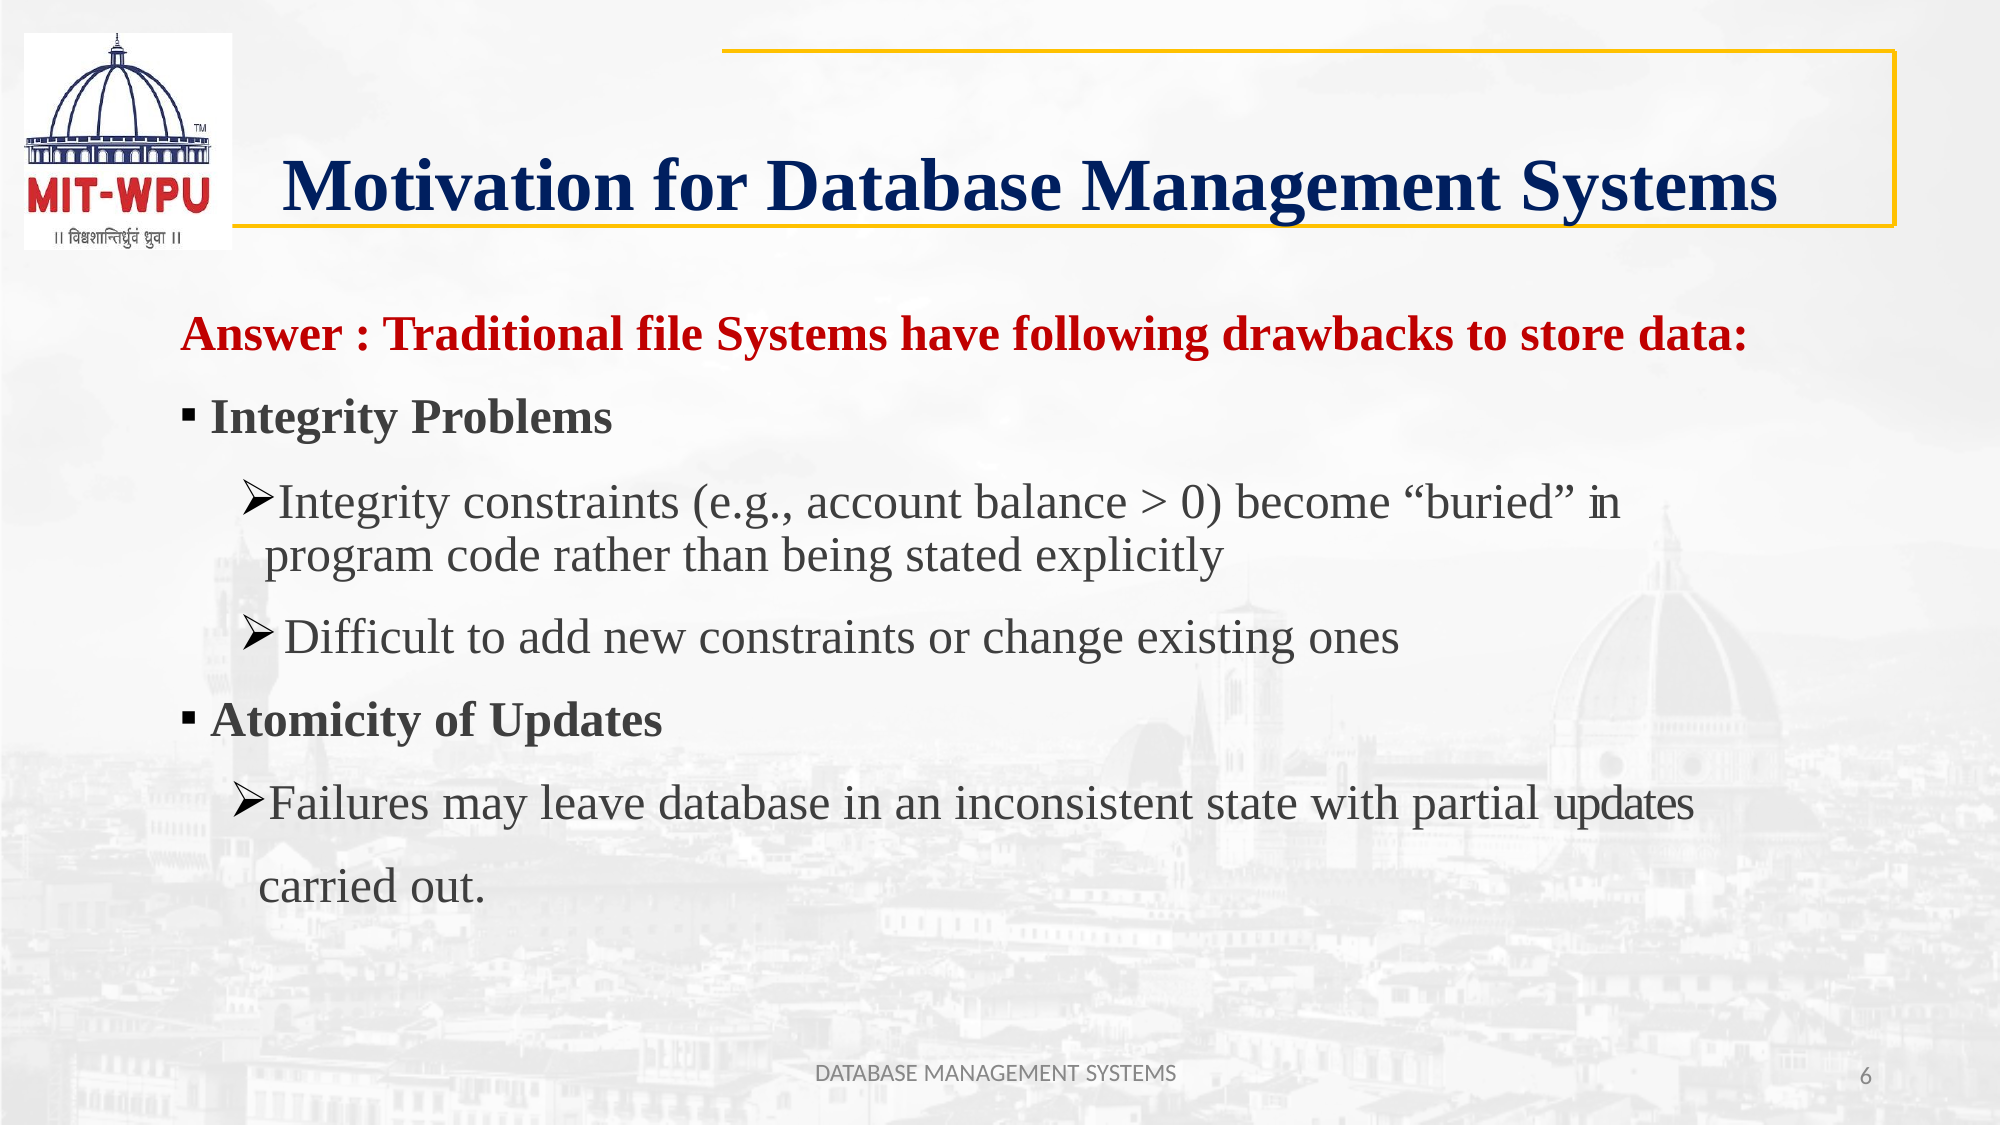

# Motivation for Database Management Systems
Answer : Traditional file Systems have following drawbacks to store data:
Integrity Problems
Integrity constraints (e.g., account balance > 0) become “buried” in  program code rather than being stated explicitly
Difficult to add new constraints or change existing ones
Atomicity of Updates
Failures may leave database in an inconsistent state with partial updates  carried out.
DATABASE MANAGEMENT SYSTEMS
6